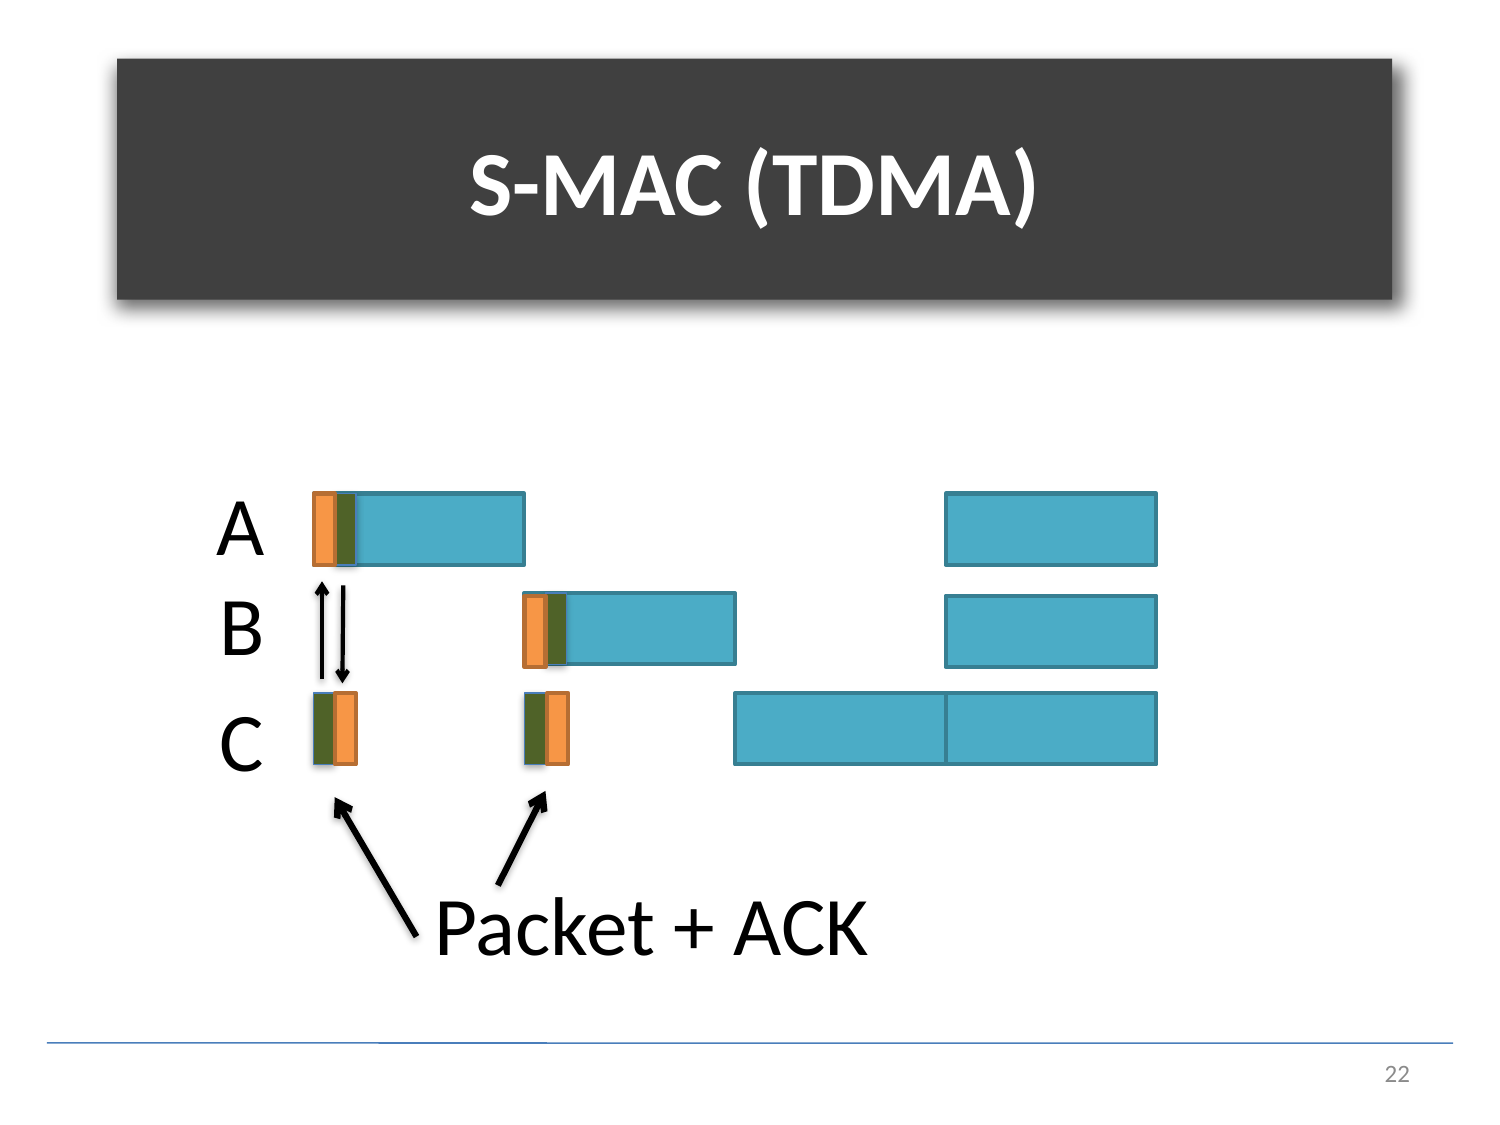

# S-MAC (TDMA)
A

B

C

Packet + ACK
22